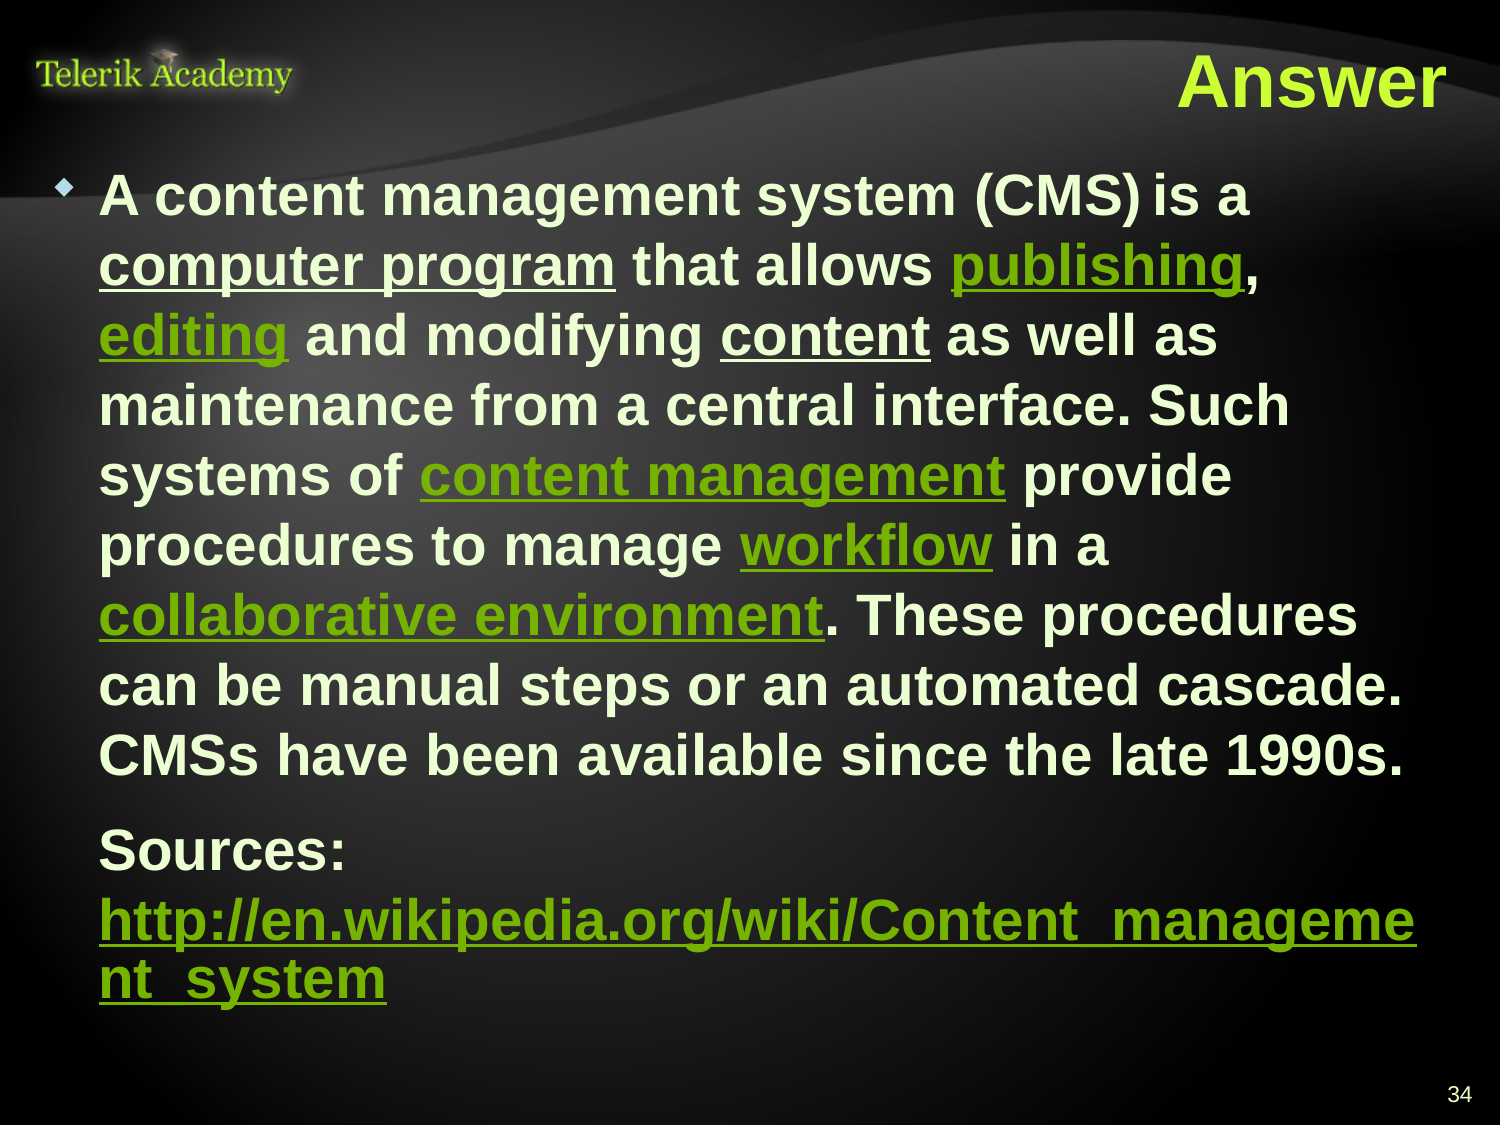

# Answer
A content management system (CMS) is a computer program that allows publishing, editing and modifying content as well as maintenance from a central interface. Such systems of content management provide procedures to manage workflow in a collaborative environment. These procedures can be manual steps or an automated cascade. CMSs have been available since the late 1990s.
	Sources: http://en.wikipedia.org/wiki/Content_management_system
34